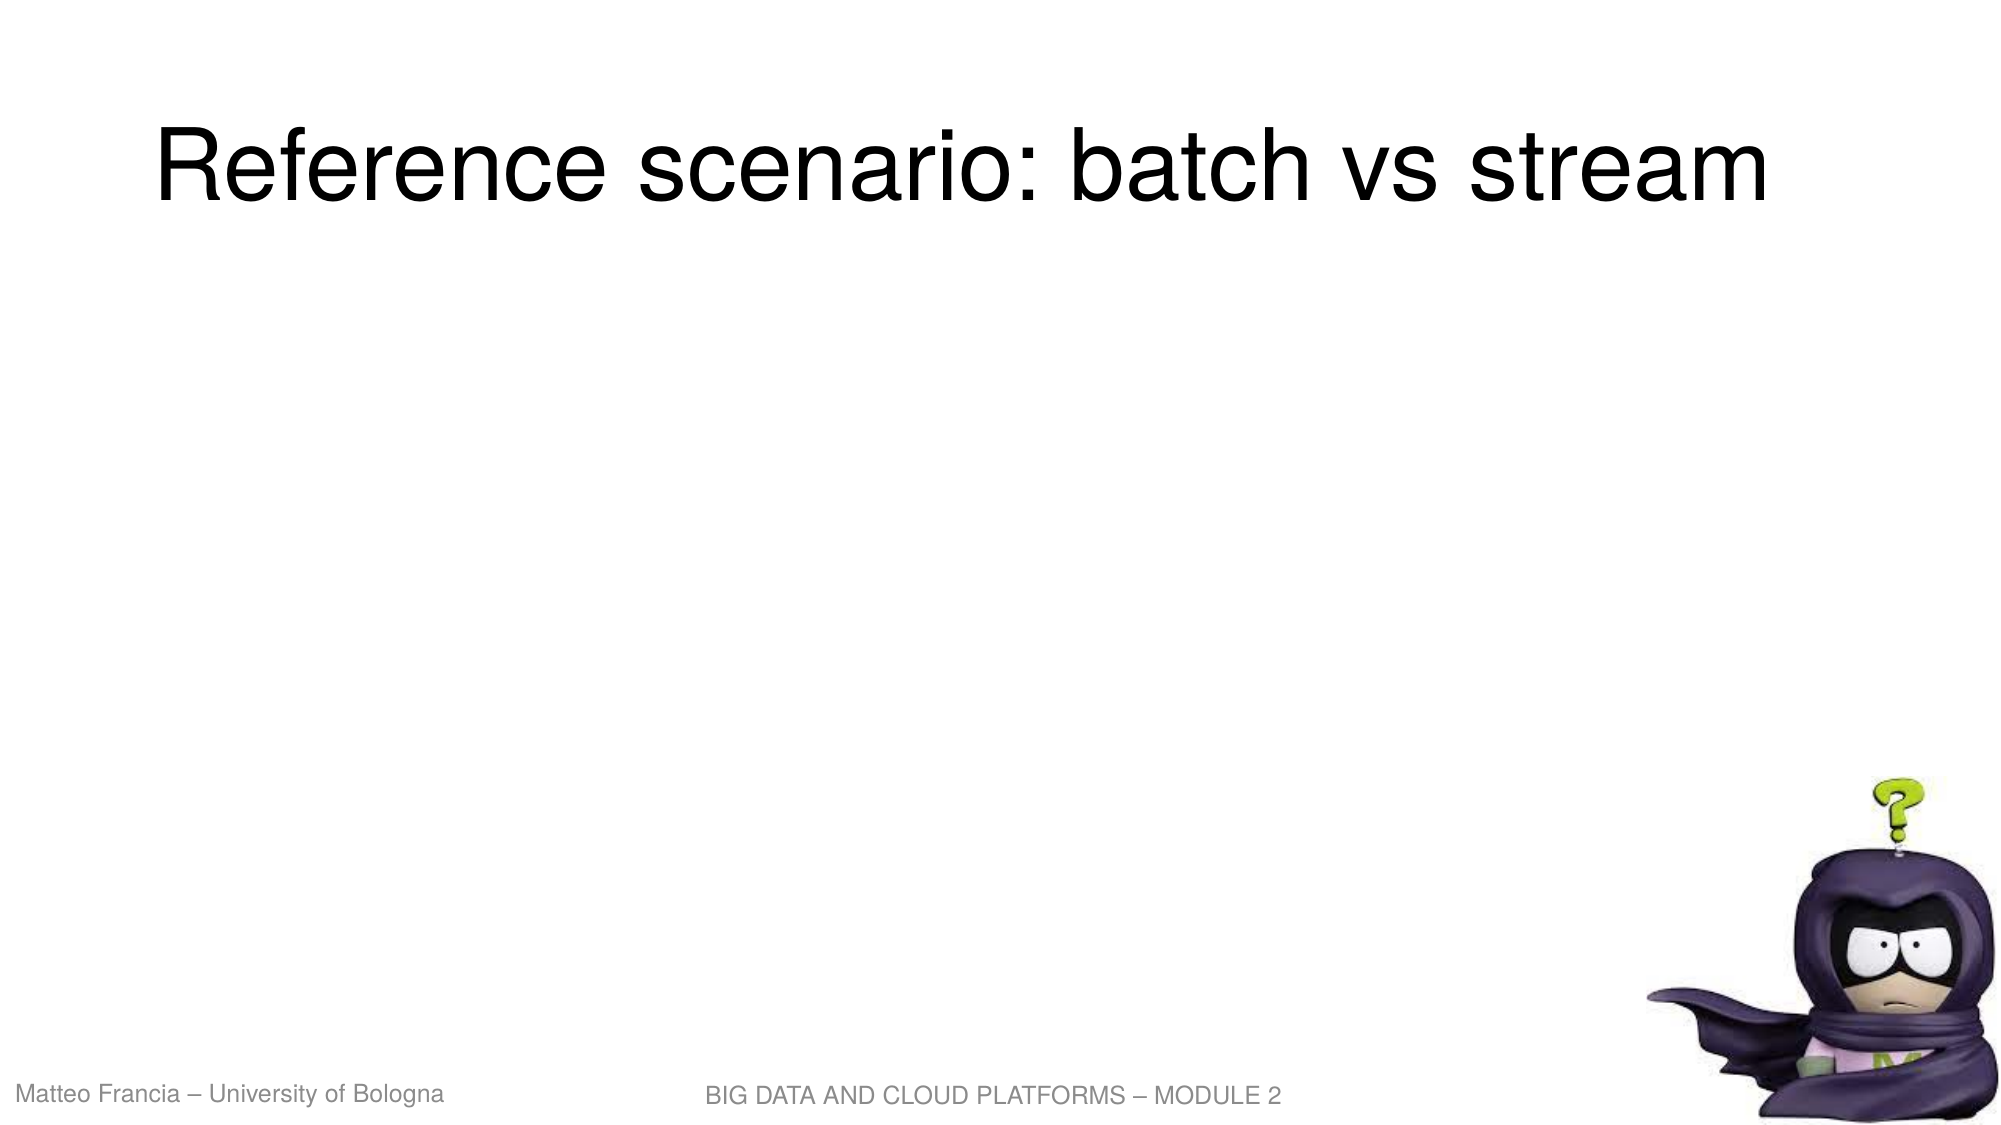

# Reference scenario: batch vs stream

334
Matteo Francia – University of Bologna